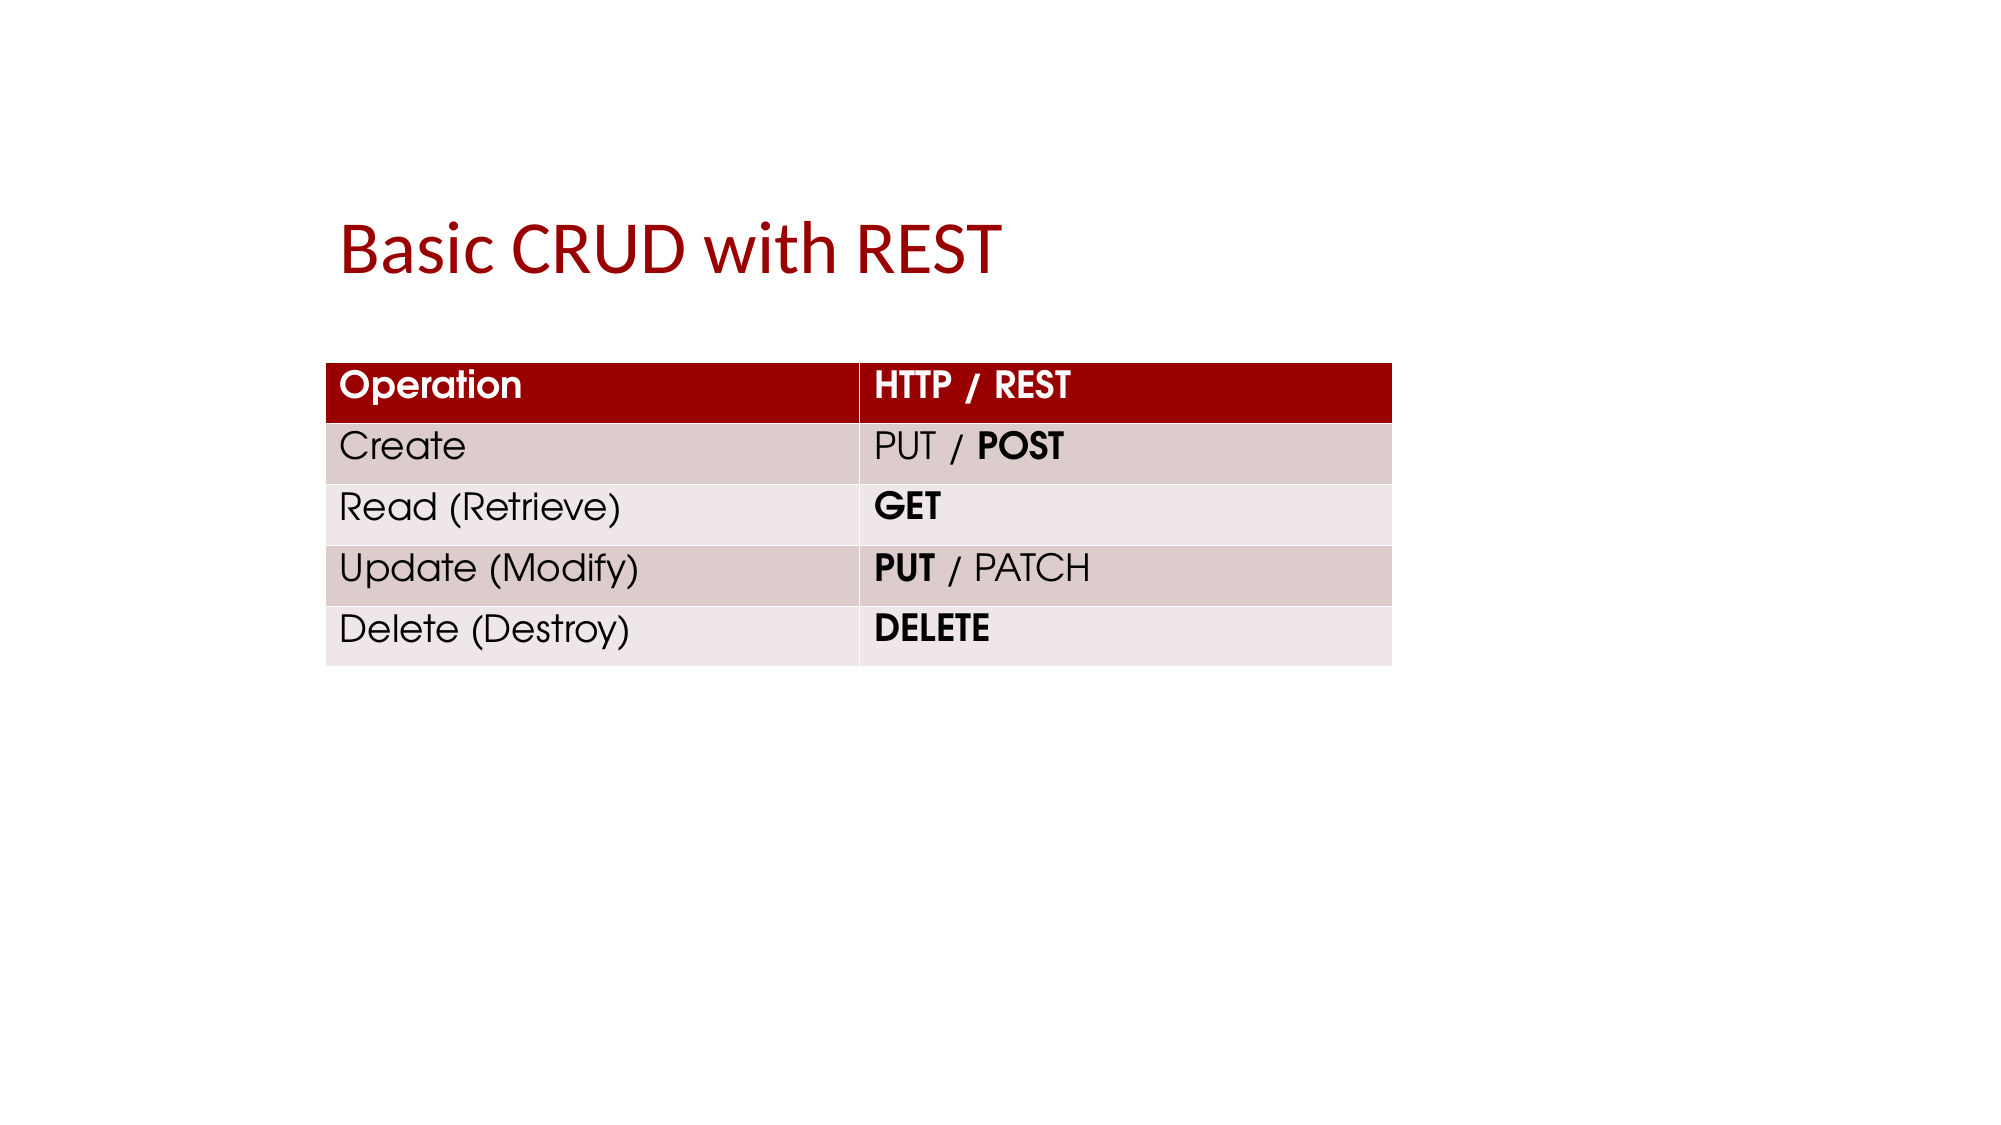

# Basic CRUD with REST
| Operation | HTTP / REST |
| --- | --- |
| Create | PUT / POST |
| Read (Retrieve) | GET |
| Update (Modify) | PUT / PATCH |
| Delete (Destroy) | DELETE |